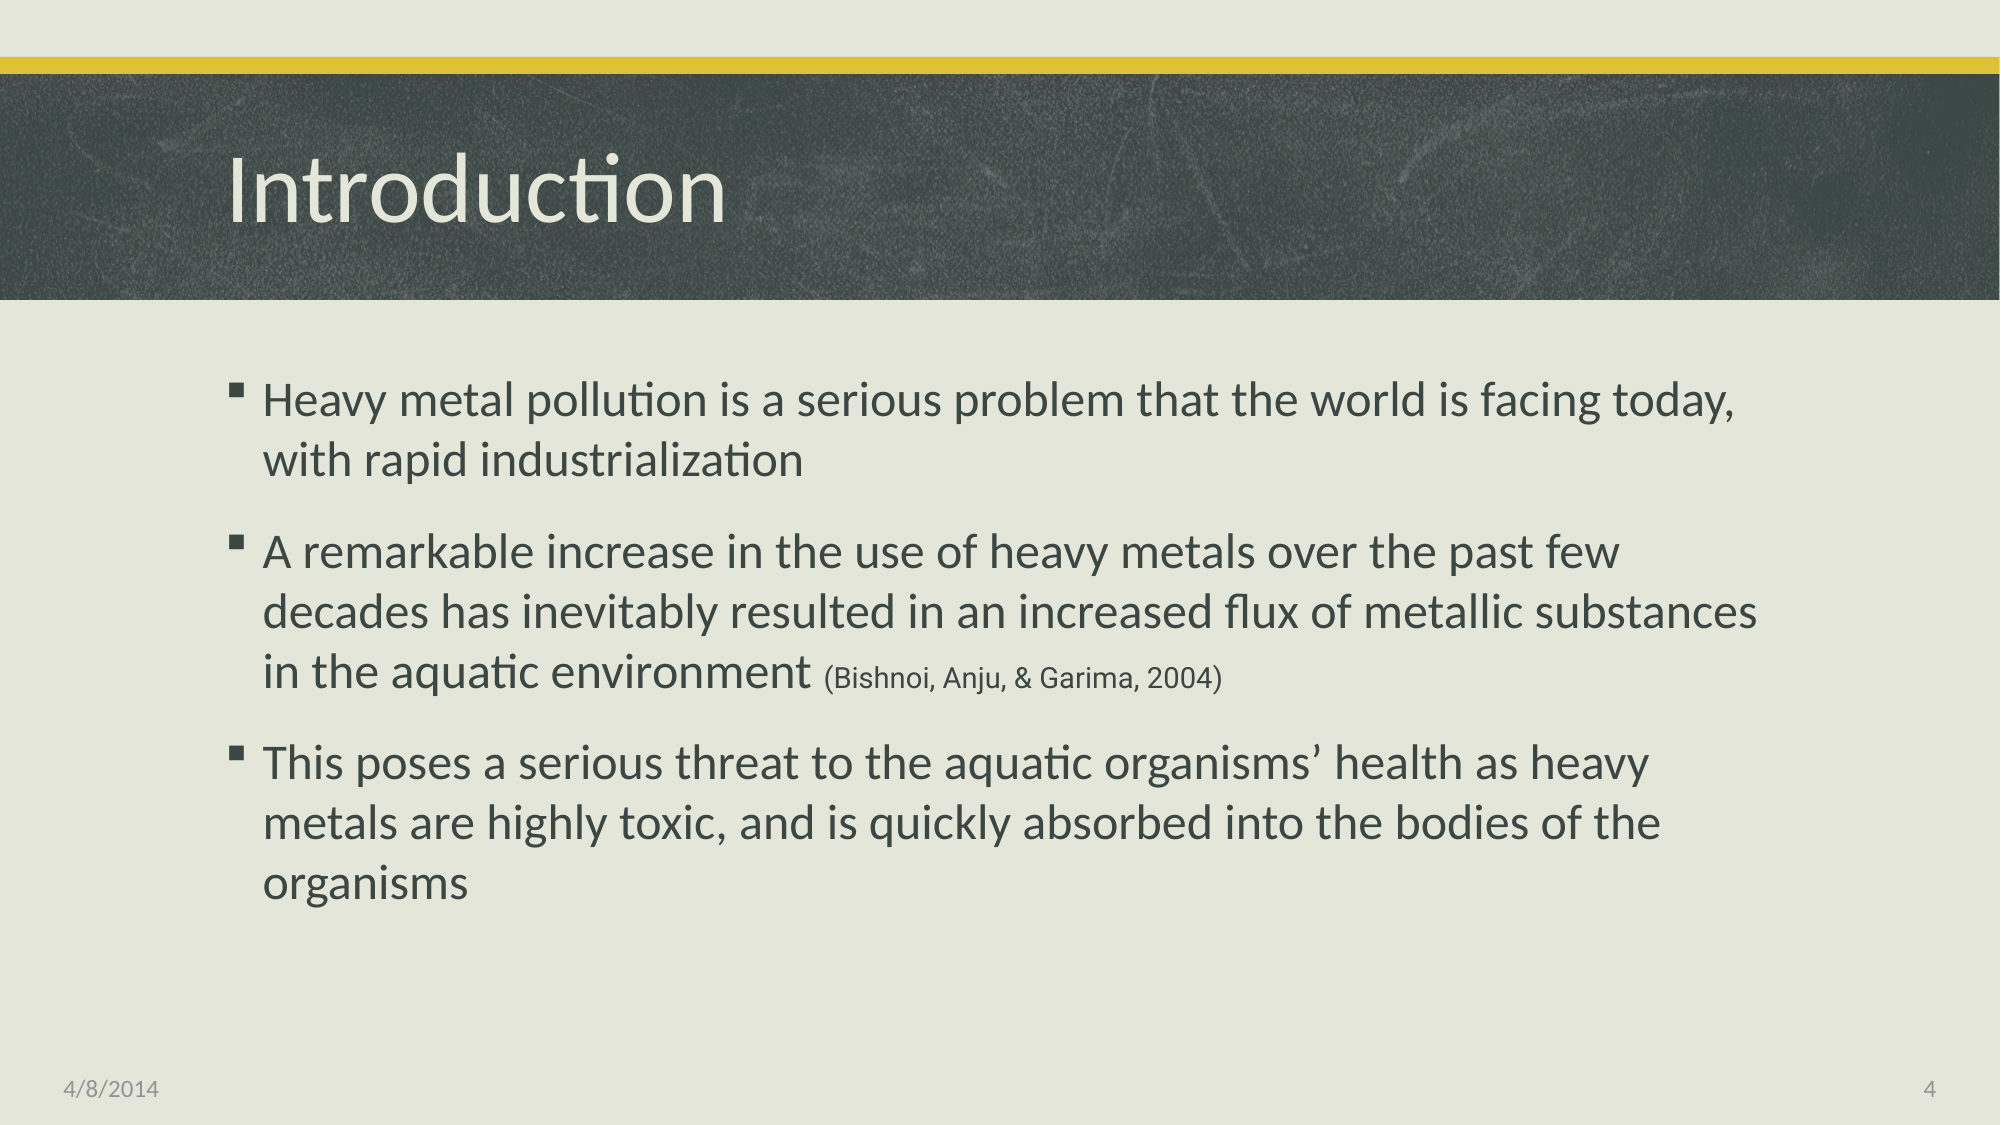

# Introduction
Heavy metal pollution is a serious problem that the world is facing today, with rapid industrialization
A remarkable increase in the use of heavy metals over the past few decades has inevitably resulted in an increased flux of metallic substances in the aquatic environment (Bishnoi, Anju, & Garima, 2004)
This poses a serious threat to the aquatic organisms’ health as heavy metals are highly toxic, and is quickly absorbed into the bodies of the organisms
4/8/2014
4